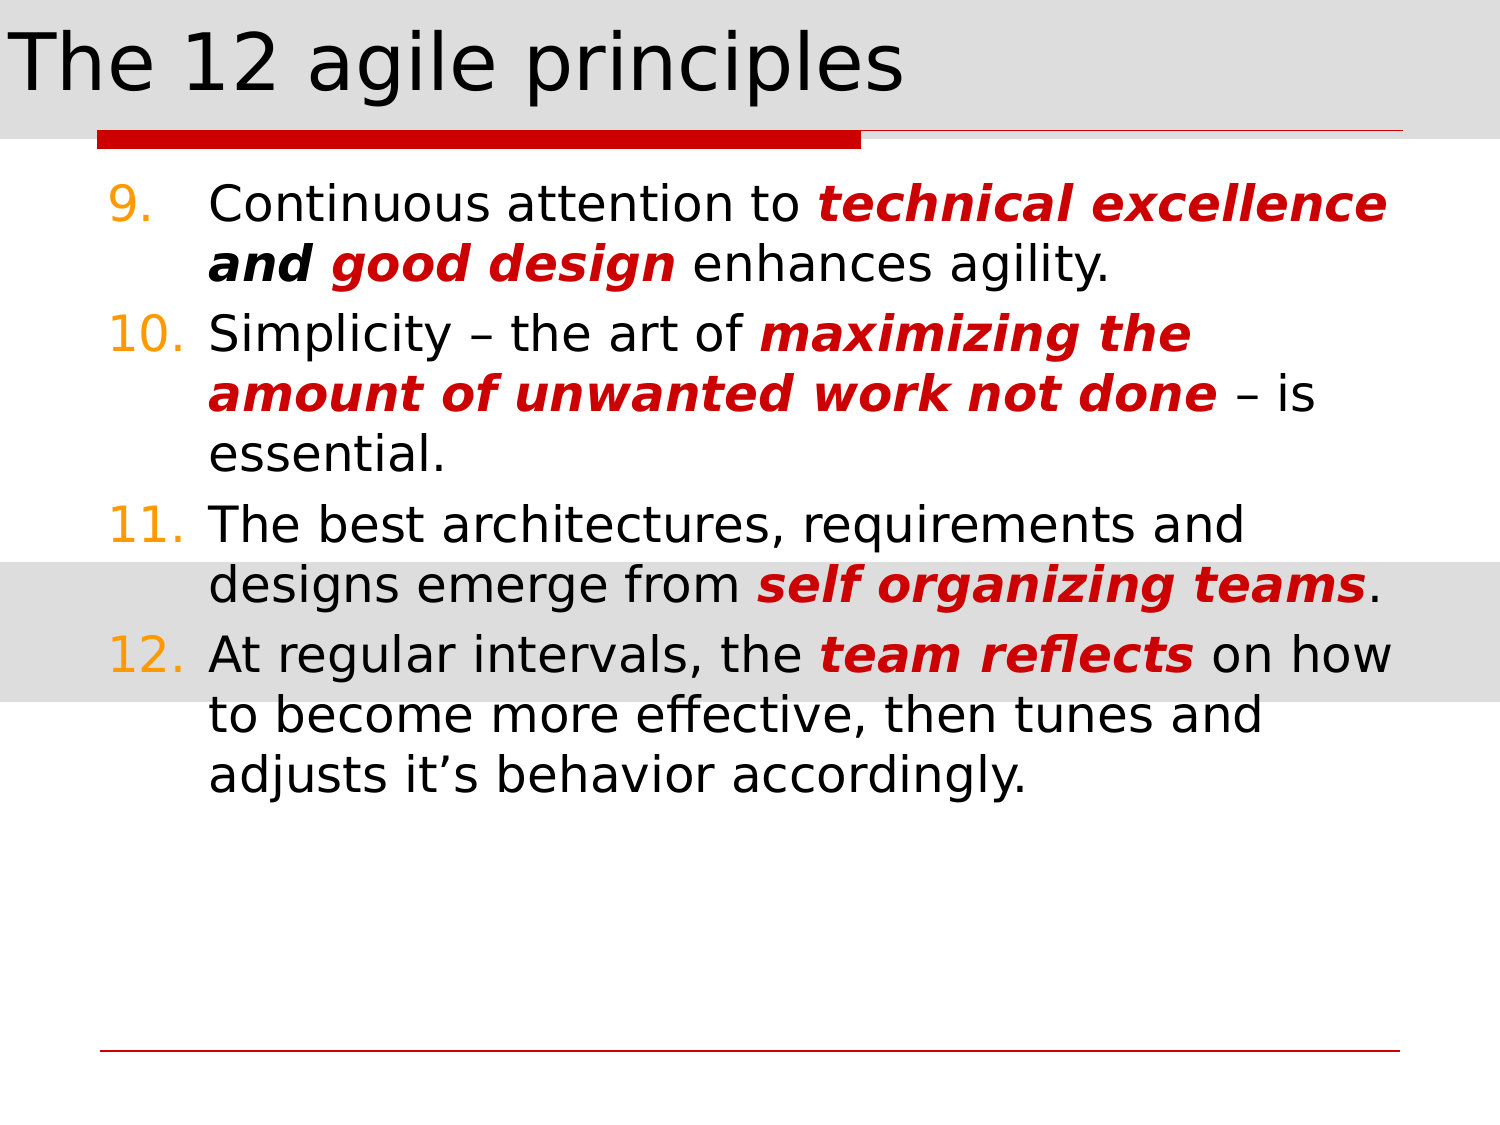

# The 12 agile principles
Continuous attention to technical excellence and good design enhances agility.
Simplicity – the art of maximizing the amount of unwanted work not done – is essential.
The best architectures, requirements and designs emerge from self organizing teams.
At regular intervals, the team reflects on how to become more effective, then tunes and adjusts it’s behavior accordingly.